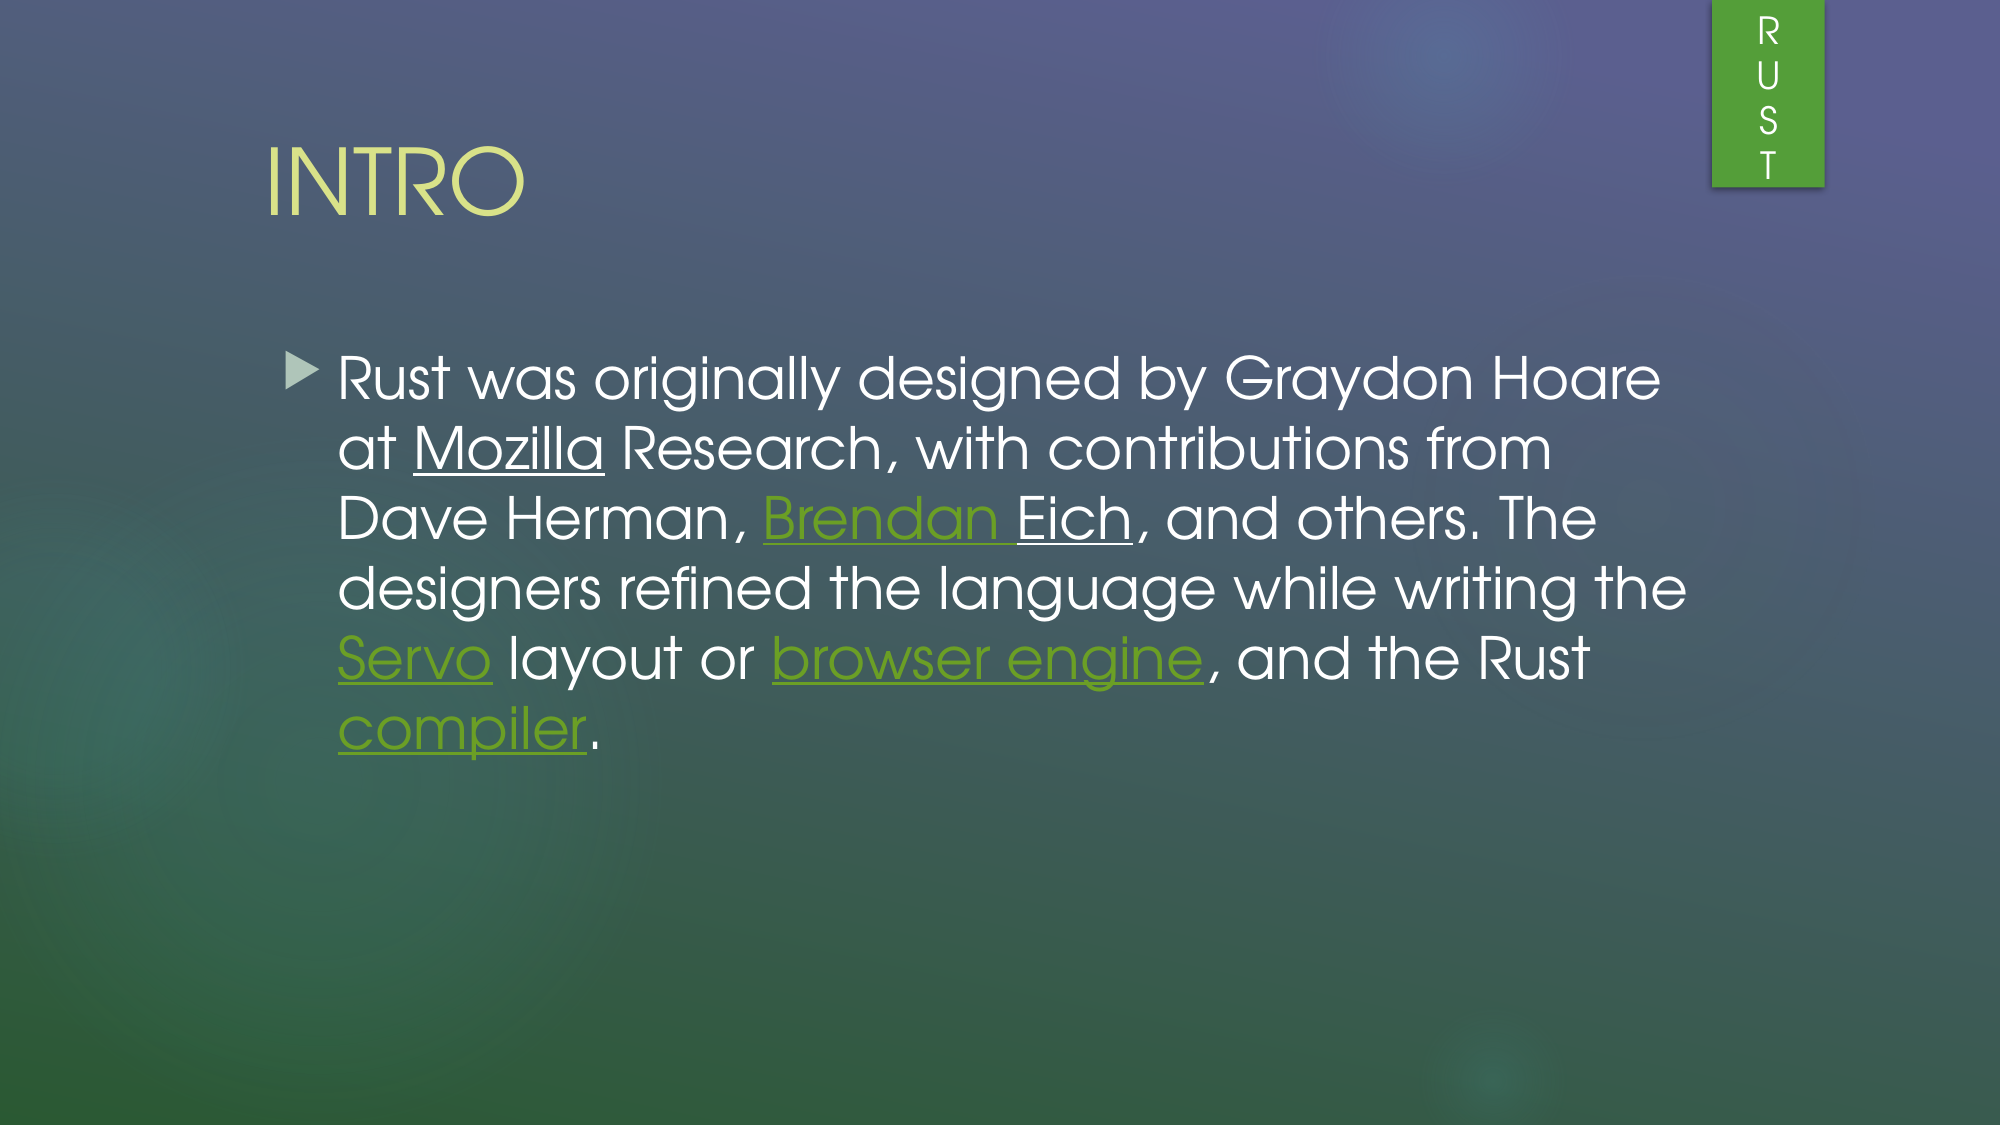

R
U
S
T
INTRO
Rust was originally designed by Graydon Hoare at Mozilla Research, with contributions from Dave Herman, Brendan Eich, and others. The designers refined the language while writing the Servo layout or browser engine, and the Rust compiler.